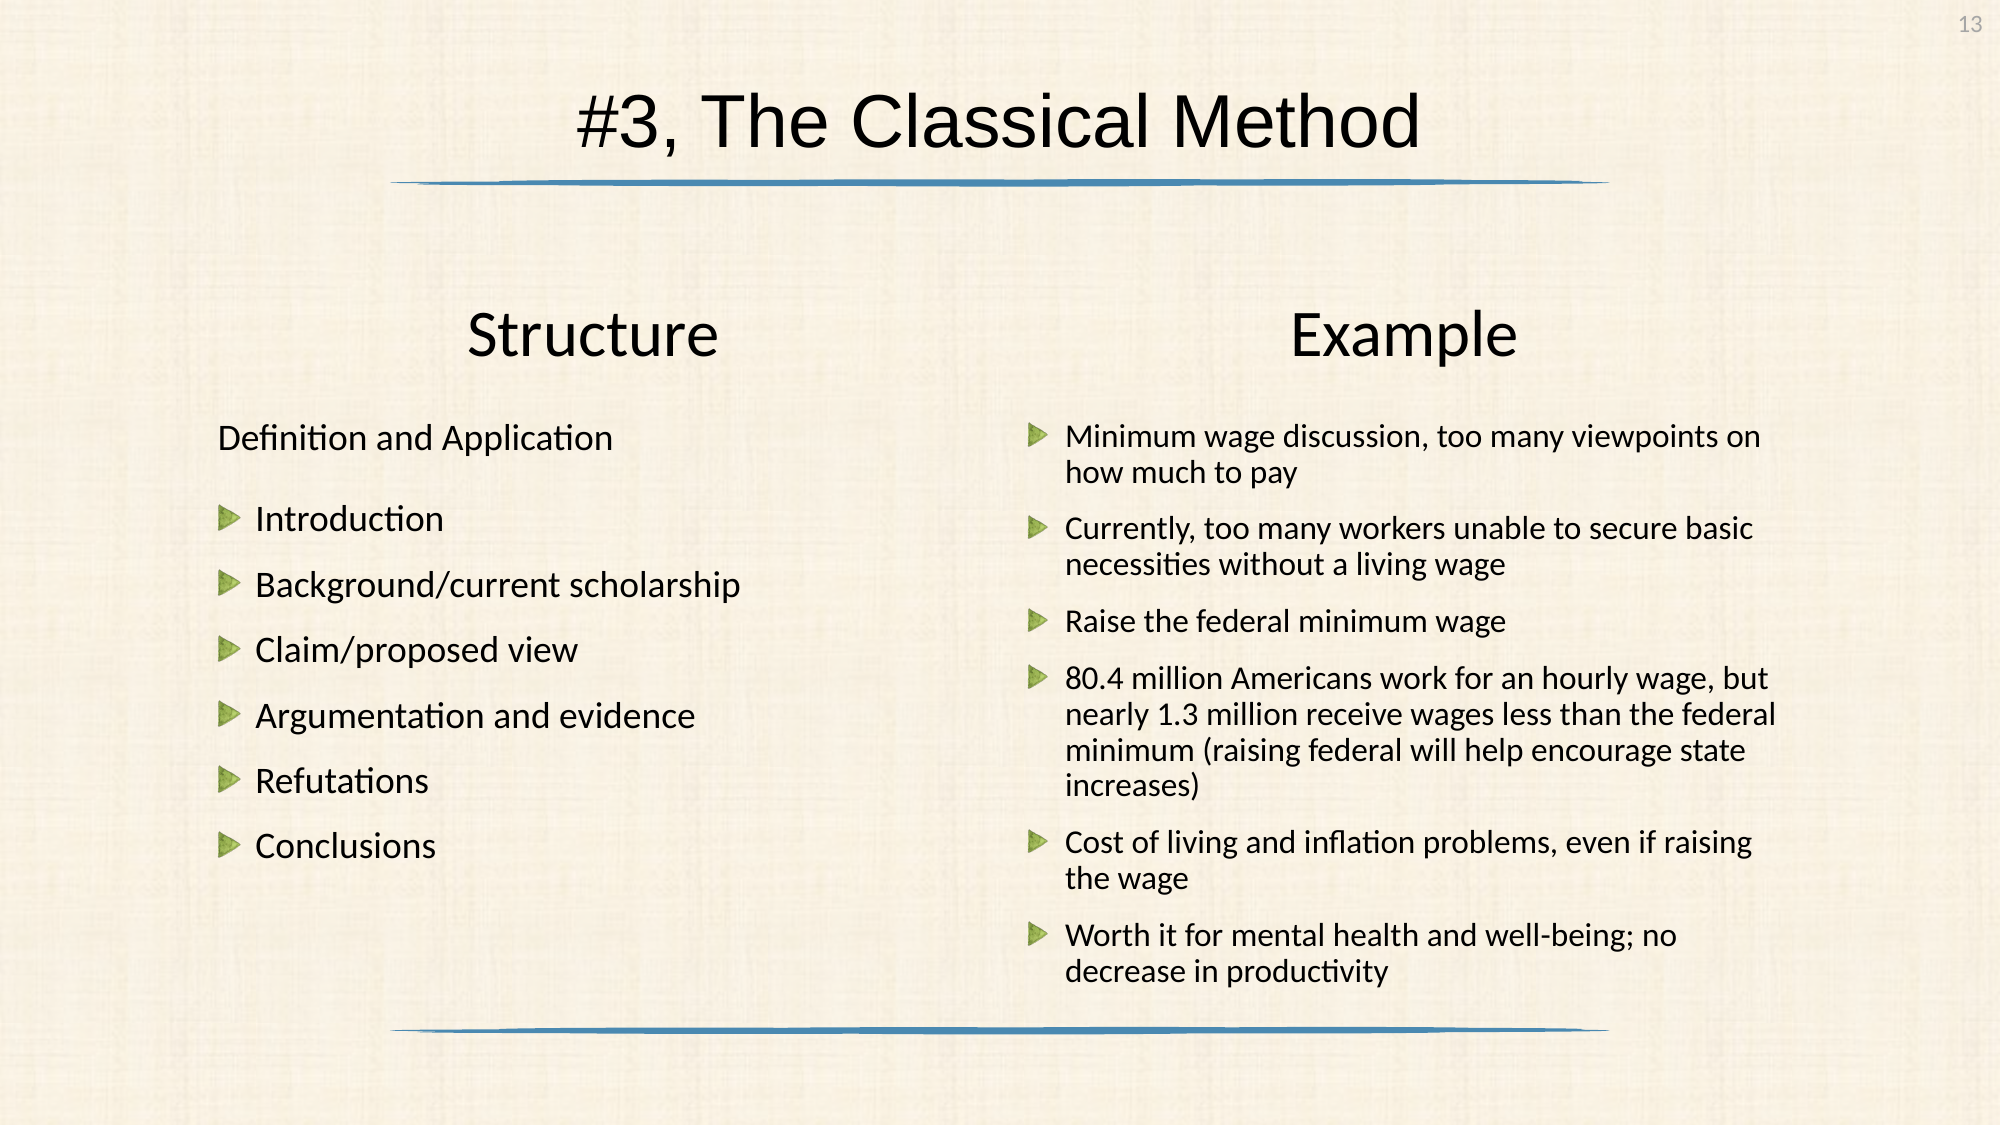

# #3, The Classical Method
Structure
Example
Definition and Application

Introduction
Background/current scholarship
Claim/proposed view
Argumentation and evidence
Refutations
Conclusions

Minimum wage discussion, too many viewpoints on how much to pay
Currently, too many workers unable to secure basic necessities without a living wage
Raise the federal minimum wage
80.4 million Americans work for an hourly wage, but nearly 1.3 million receive wages less than the federal minimum (raising federal will help encourage state increases)
Cost of living and inflation problems, even if raising the wage
Worth it for mental health and well-being; no decrease in productivity